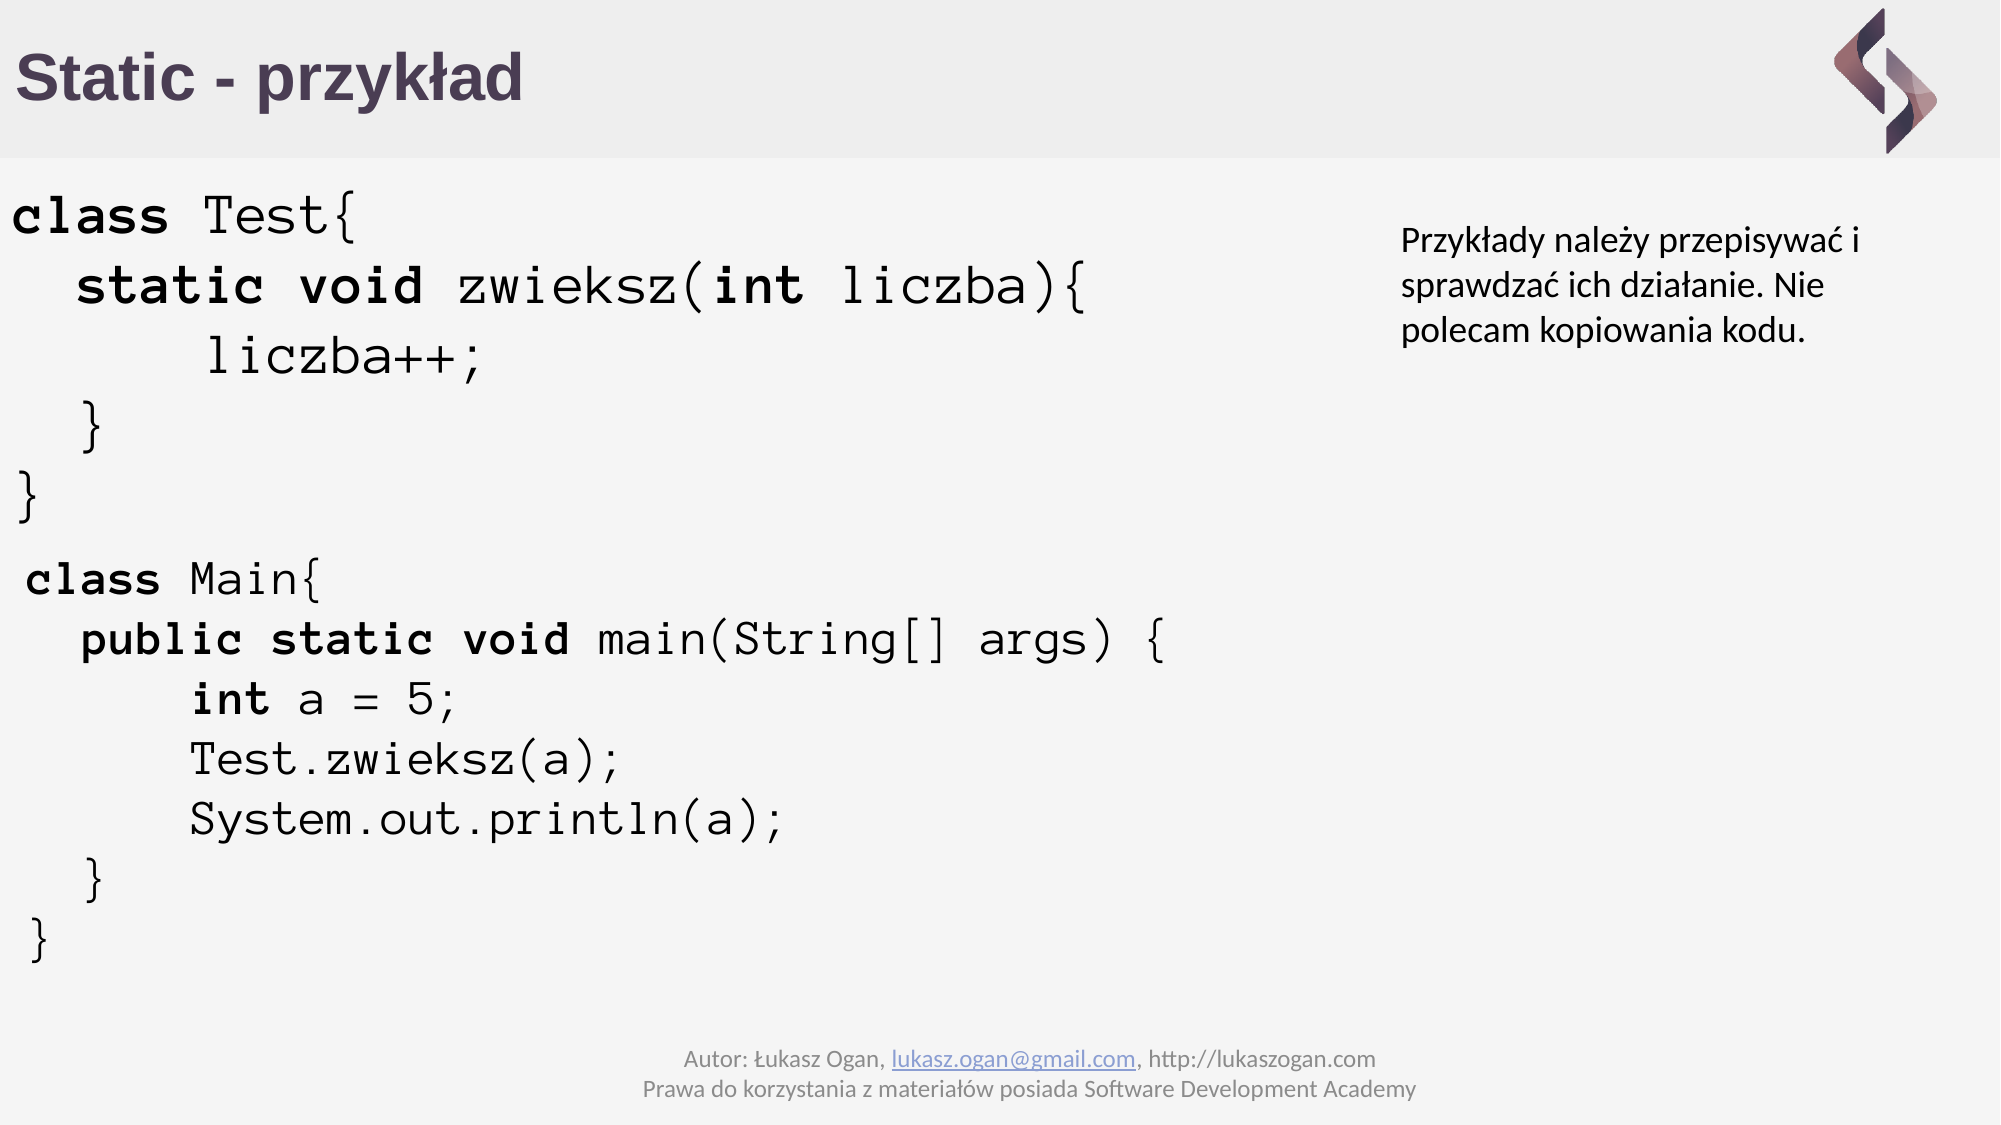

# Static - przykład
class Test{
  static void zwieksz(int liczba){
      liczba++;
  }
}
Przykłady należy przepisywać i sprawdzać ich działanie. Nie polecam kopiowania kodu.
class Main{
  public static void main(String[] args) {
      int a = 5;
      Test.zwieksz(a);
      System.out.println(a);
  }
}
Autor: Łukasz Ogan, lukasz.ogan@gmail.com, http://lukaszogan.com
Prawa do korzystania z materiałów posiada Software Development Academy